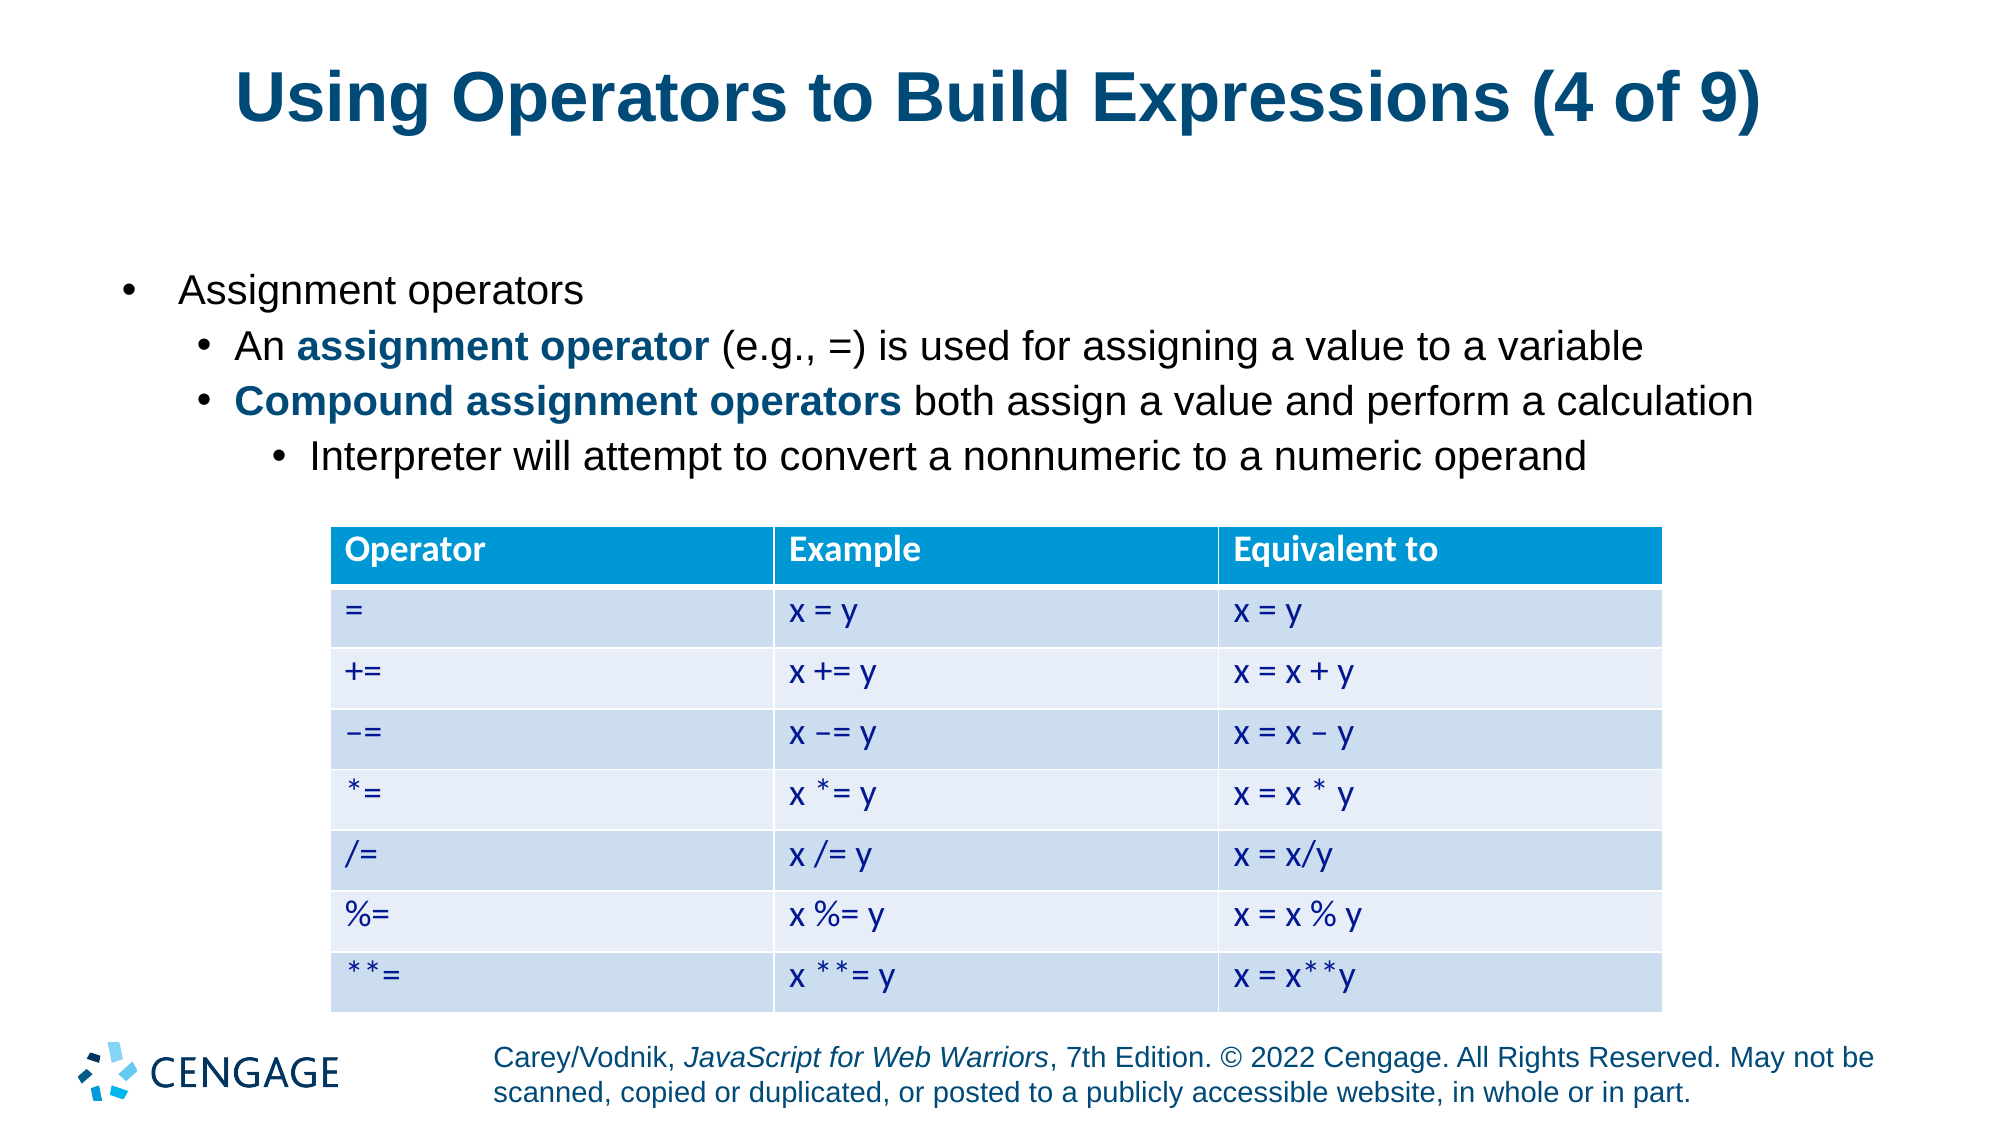

# Using Operators to Build Expressions (4 of 9)
Assignment operators
An assignment operator (e.g., =) is used for assigning a value to a variable
Compound assignment operators both assign a value and perform a calculation
Interpreter will attempt to convert a nonnumeric to a numeric operand
| Operator | Example | Equivalent to |
| --- | --- | --- |
| = | x = y | x = y |
| += | x += y | x = x + y |
| –= | x –= y | x = x – y |
| \*= | x \*= y | x = x \* y |
| /= | x /= y | x = x/y |
| %= | x %= y | x = x % y |
| \*\*= | x \*\*= y | x = x\*\*y |